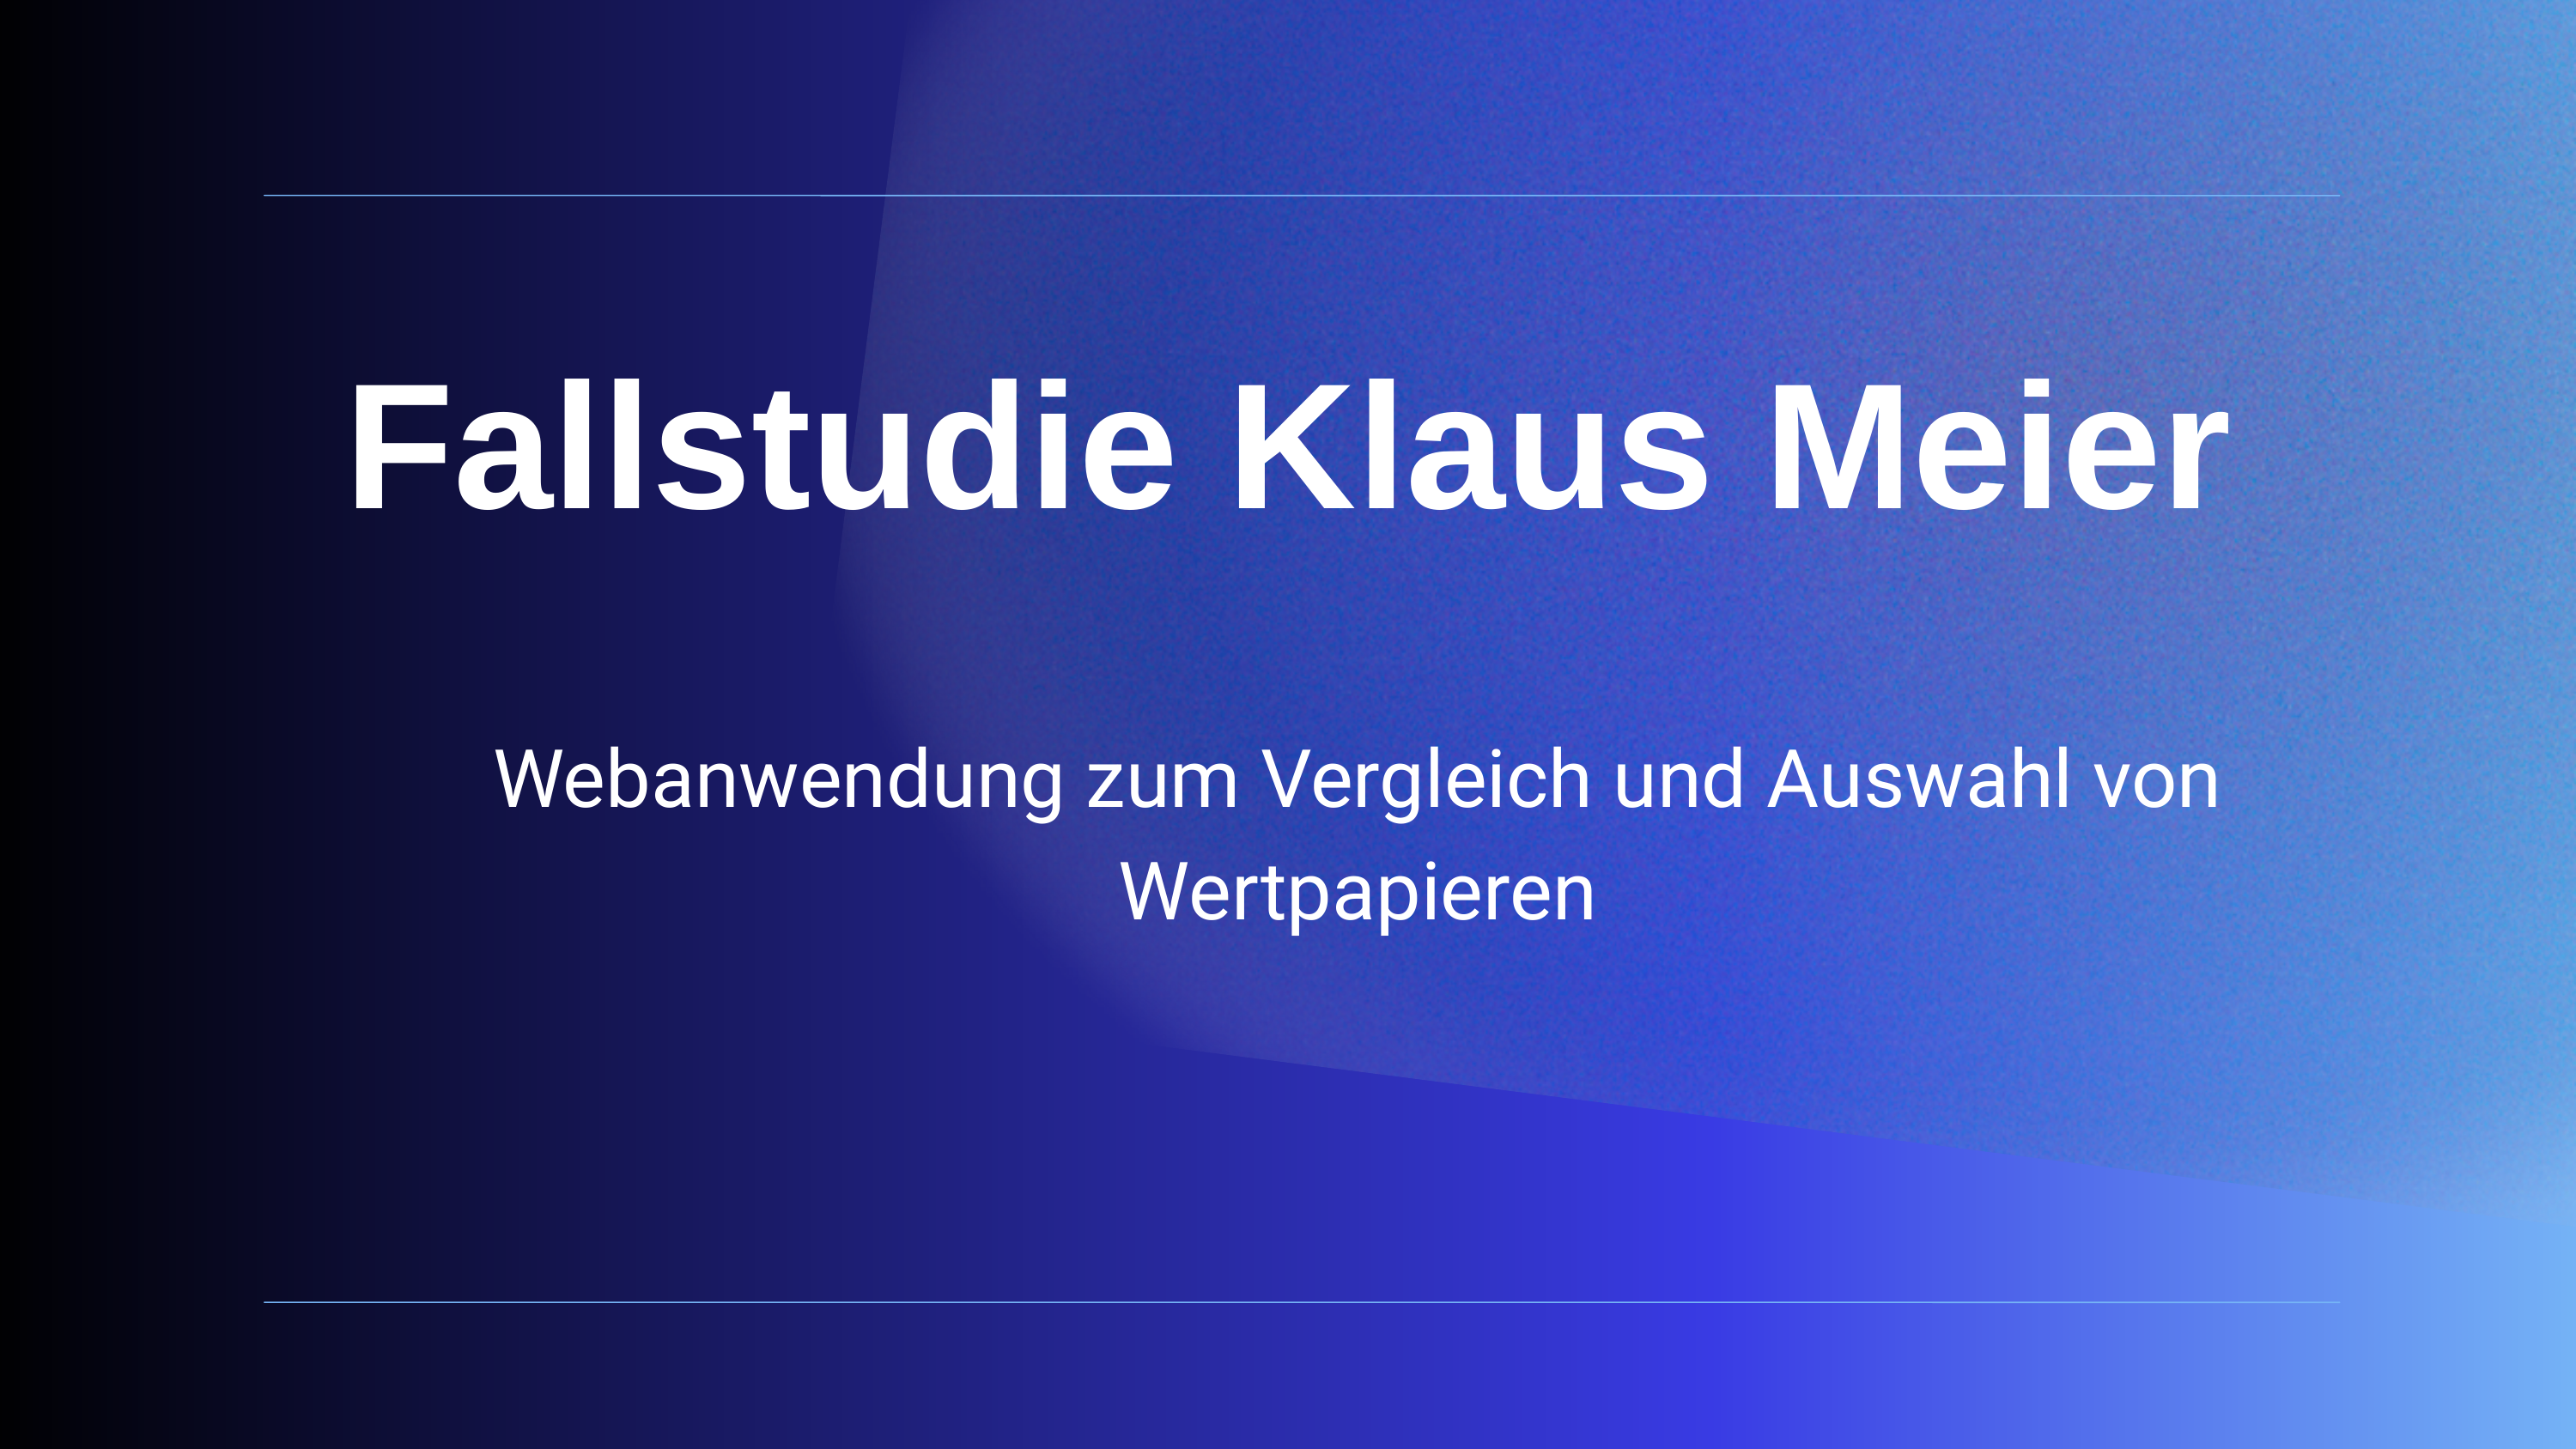

Fallstudie Klaus Meier
Webanwendung zum Vergleich und Auswahl von Wertpapieren